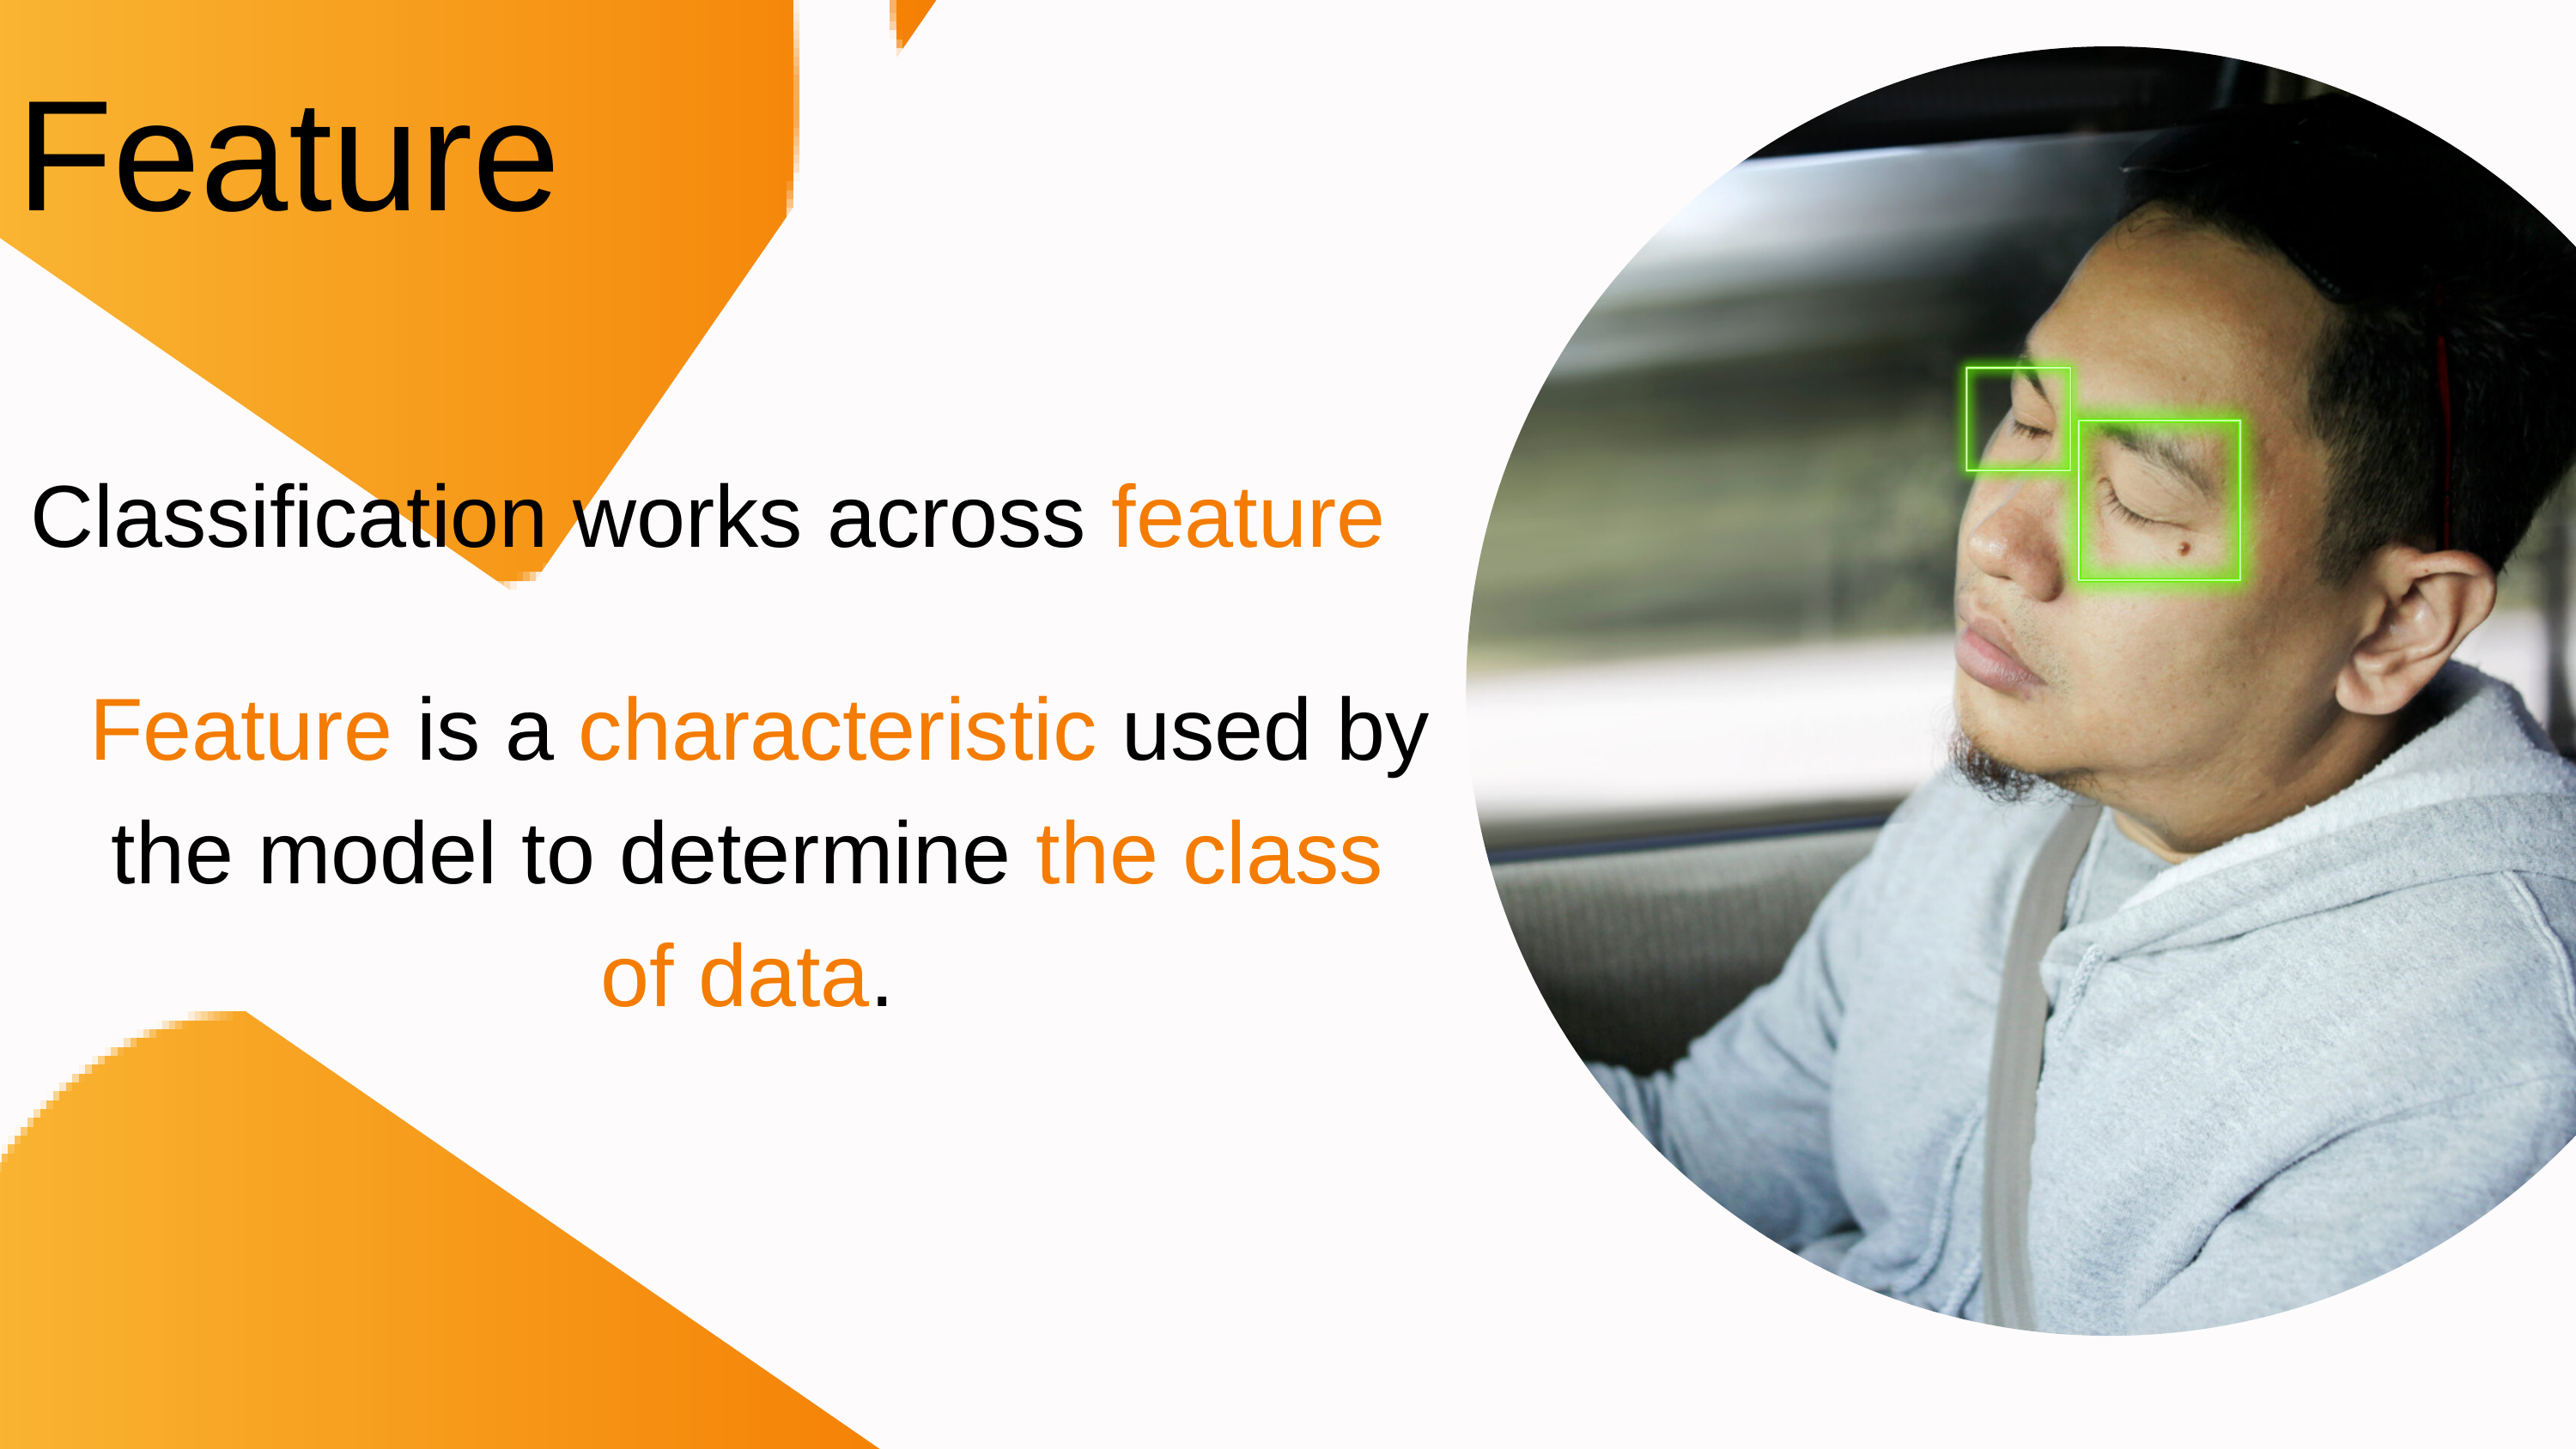

Featu﻿re

Classification works across featu﻿re
 Feature is a characteristic used by the model to determine the class of data.